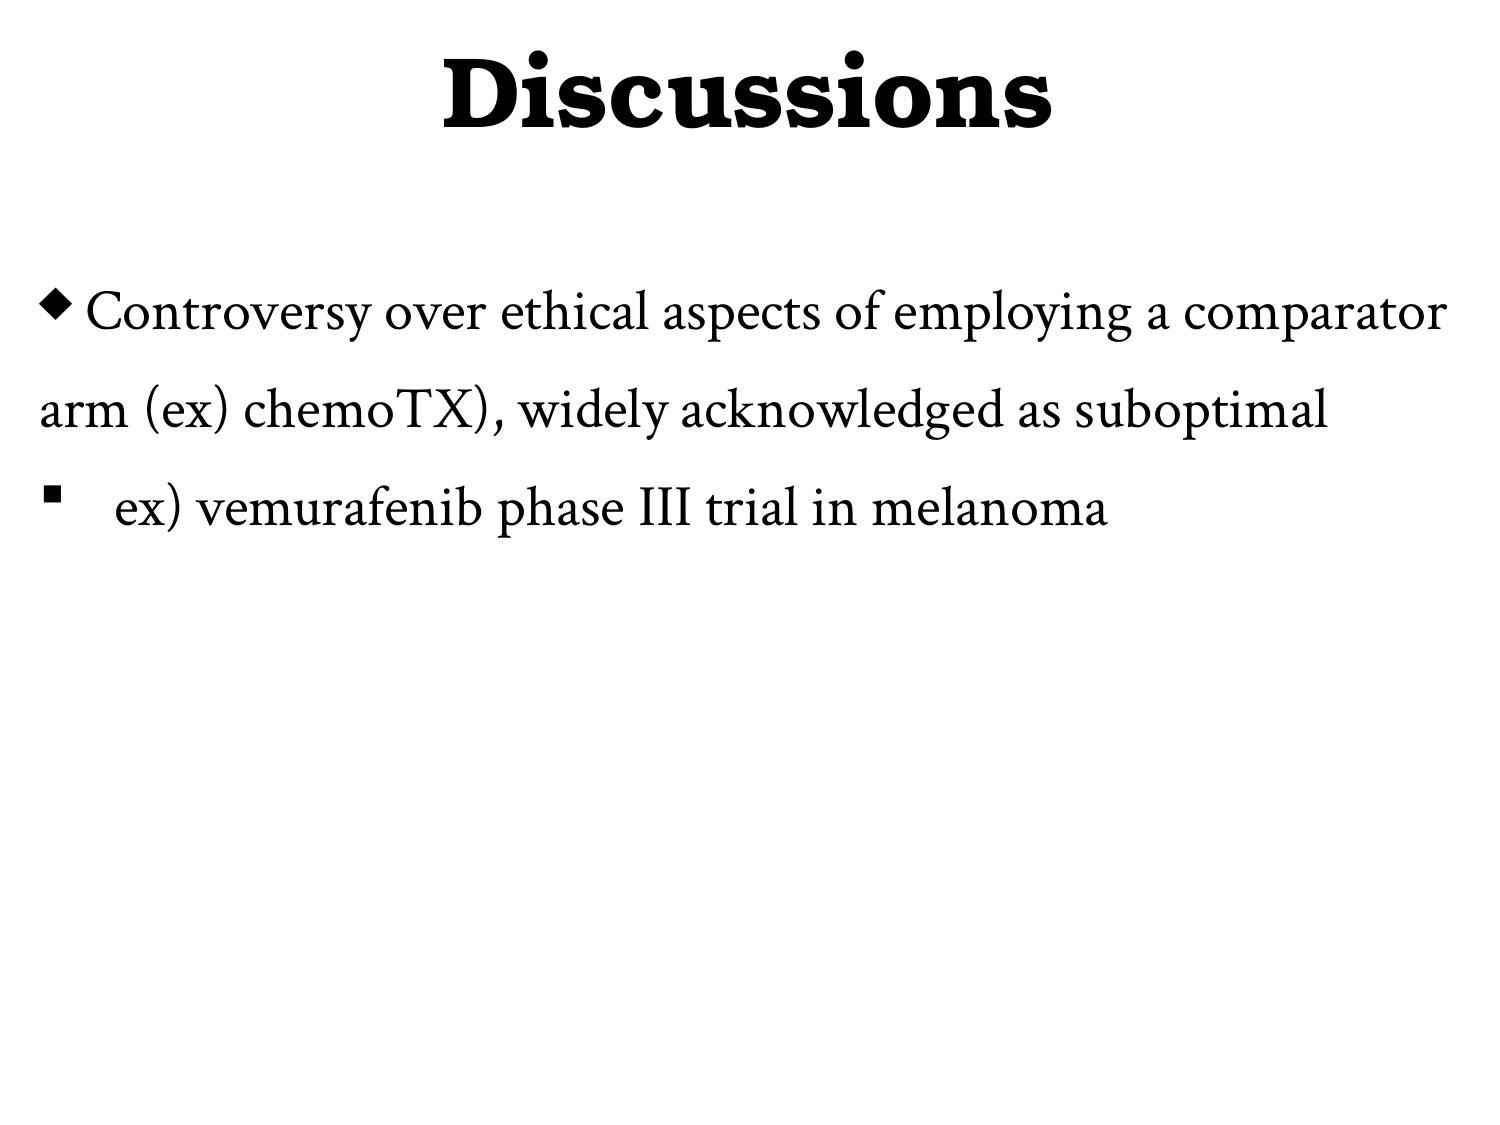

Discussions
 Controversy over ethical aspects of employing a comparator arm (ex) chemoTX), widely acknowledged as suboptimal
ex) vemurafenib phase III trial in melanoma